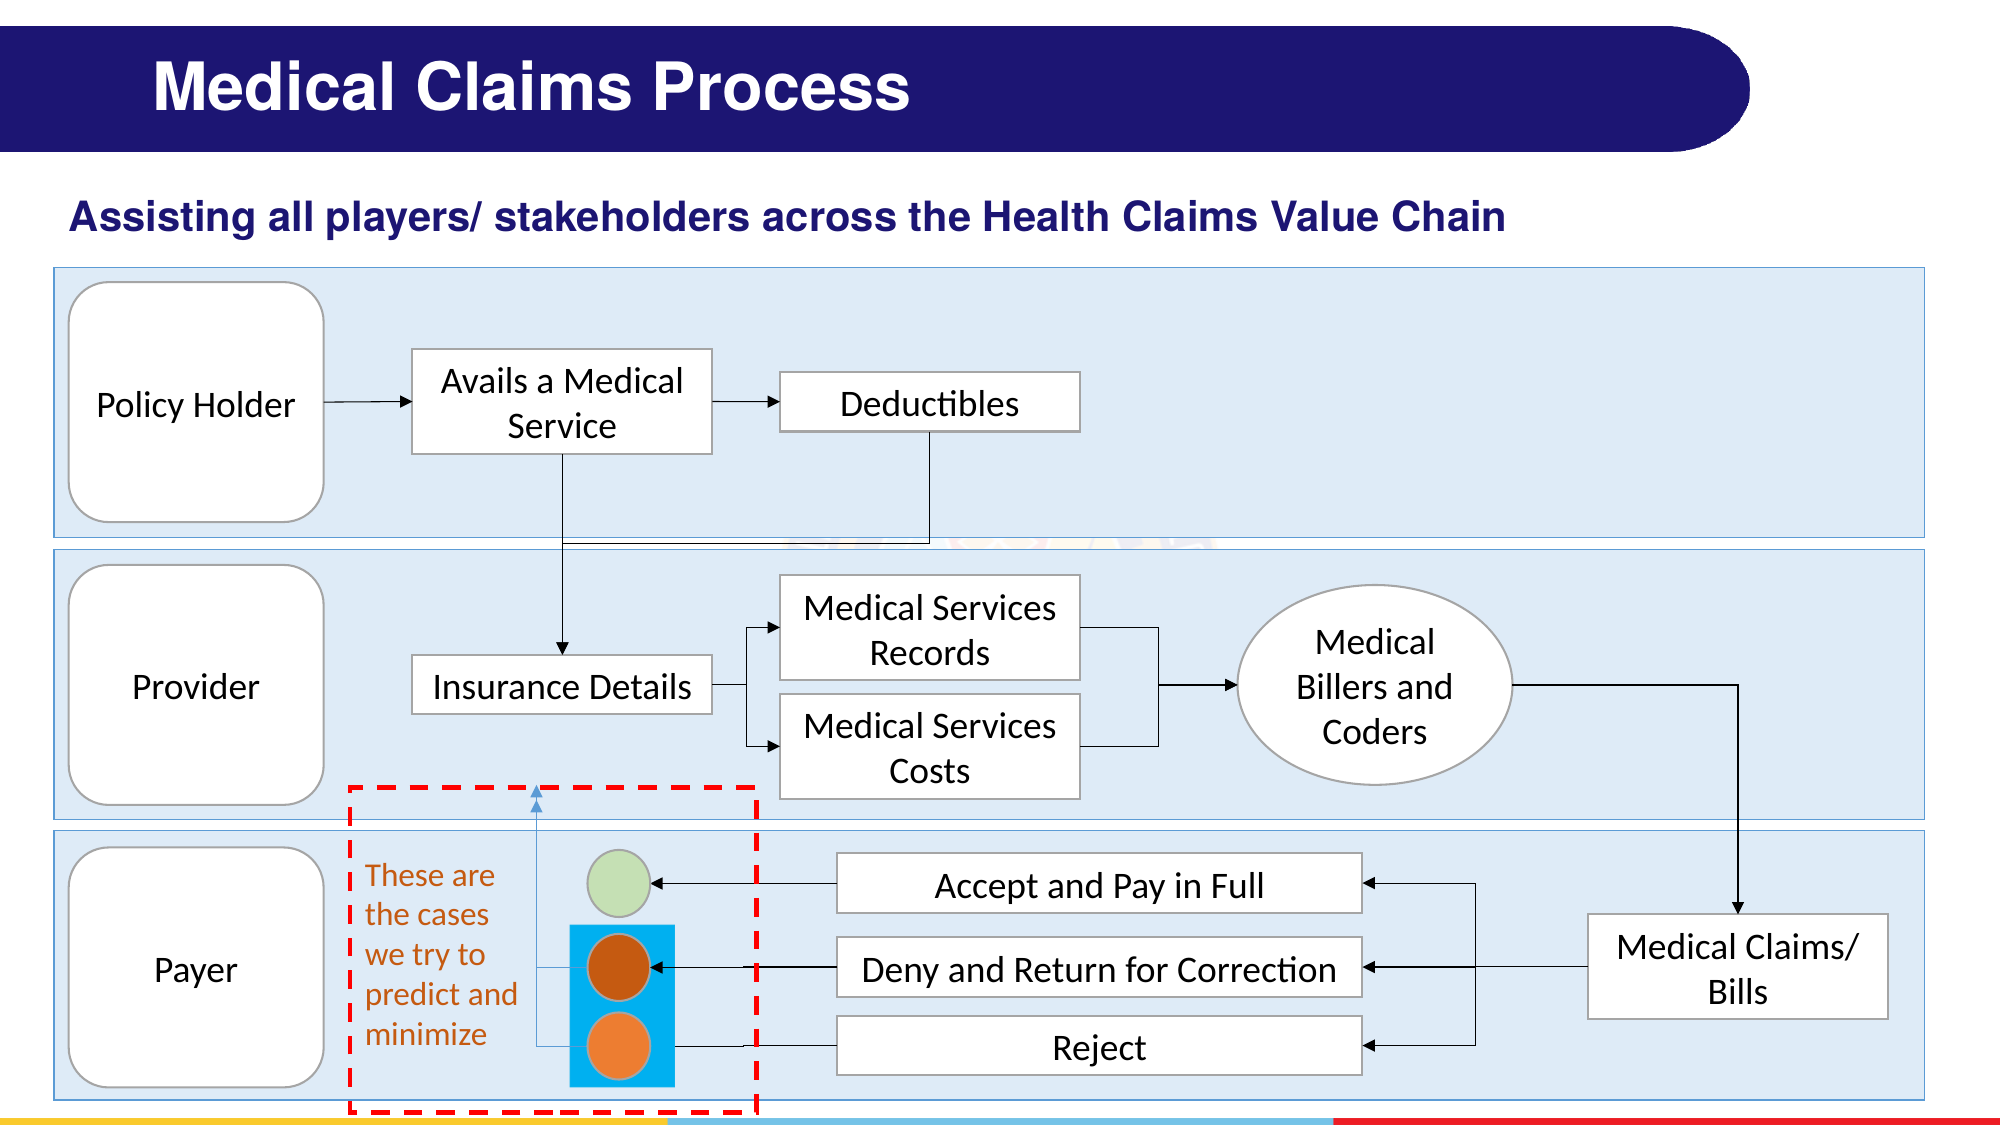

# Medical Claims Process
Assisting all players/ stakeholders across the Health Claims Value Chain

Policy Holder
Avails a Medical Service
Deductibles

Provider
Medical Services Records
Medical Billers and Coders
Insurance Details
Medical Services Costs

These are the cases we try to predict and minimize
Payer

Accept and Pay in Full
Medical Claims/ Bills

Deny and Return for Correction

Reject